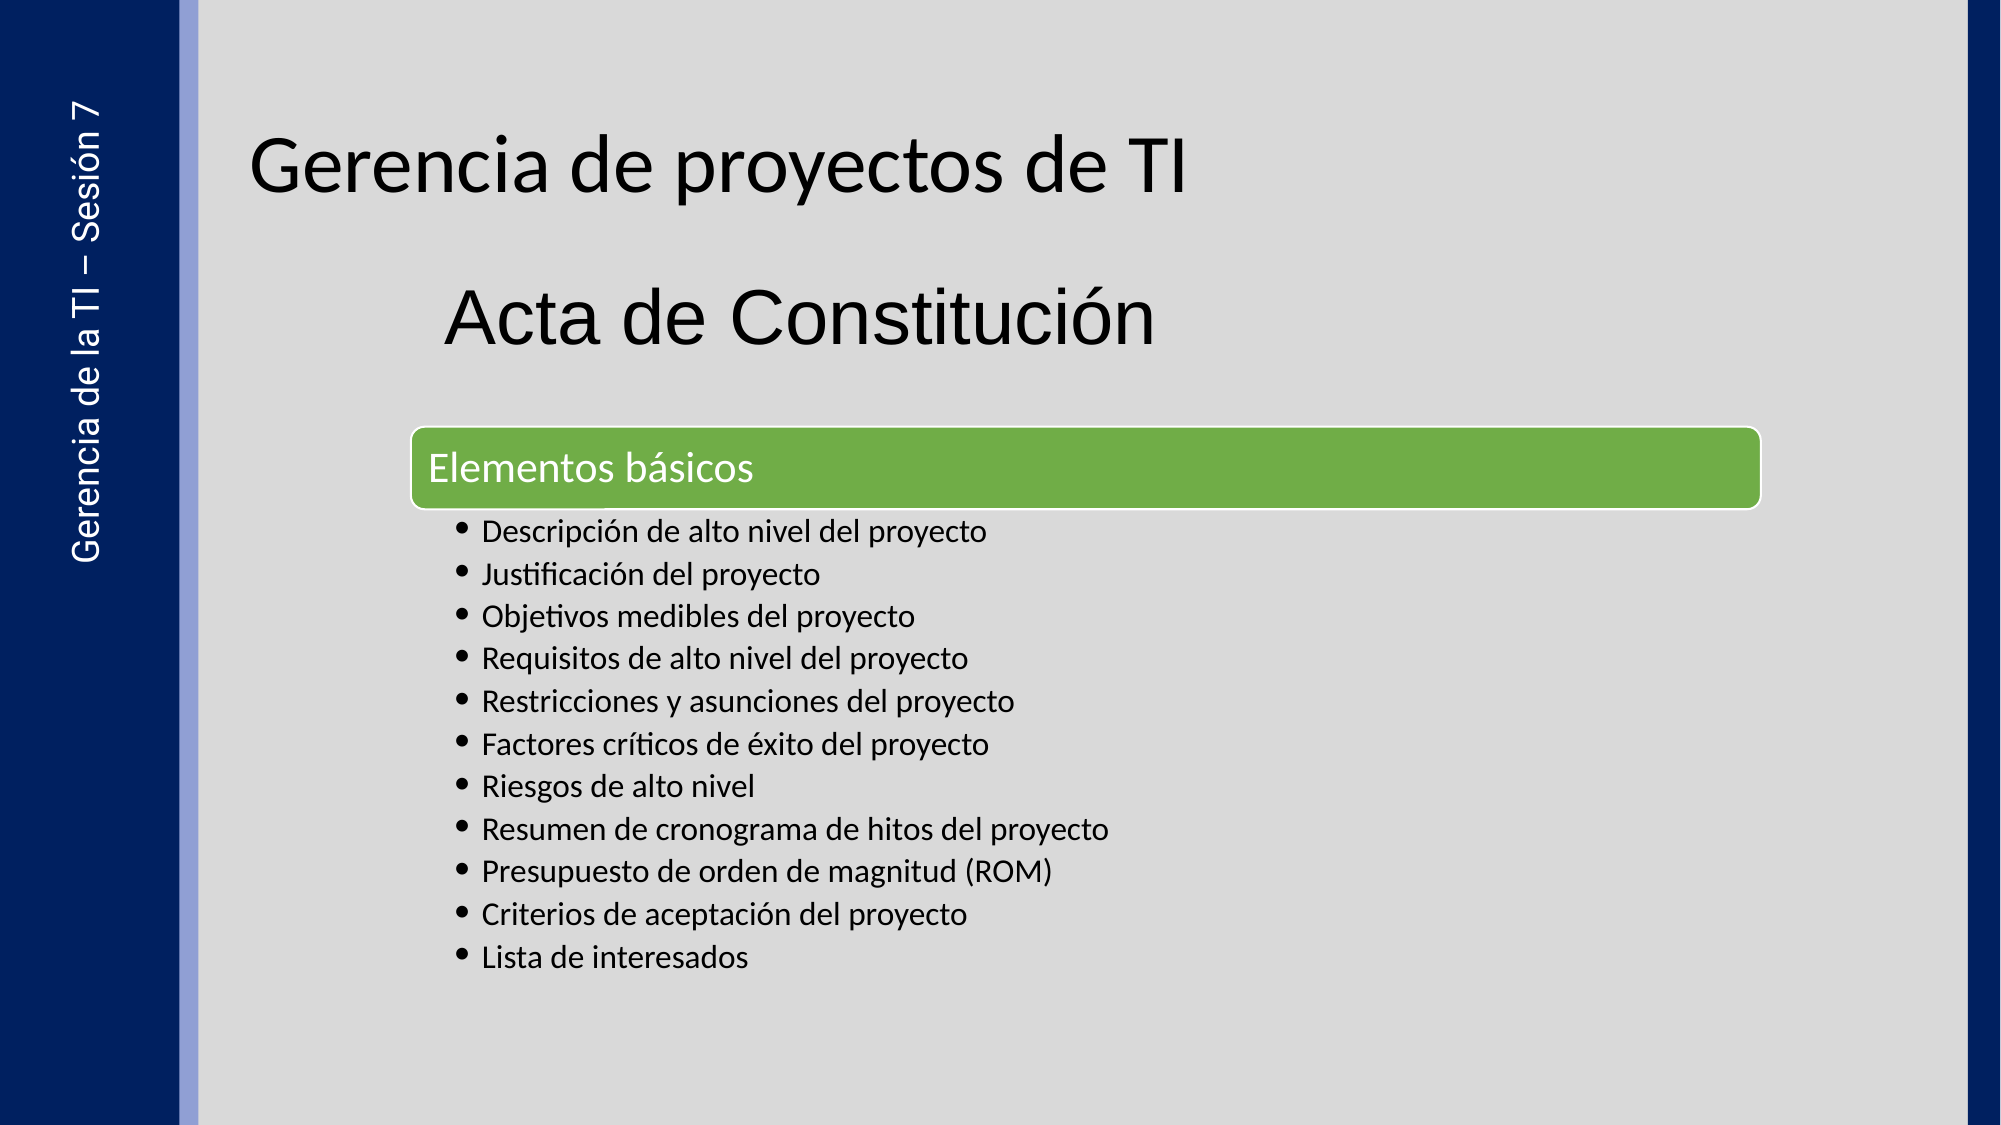

Gerencia de proyectos de TI
Acta de Constitución

Elementos básicos

Descripción de alto nivel del proyecto
Justificación del proyecto
Objetivos medibles del proyecto
Requisitos de alto nivel del proyecto
Restricciones y asunciones del proyecto
Factores críticos de éxito del proyecto
Riesgos de alto nivel
Resumen de cronograma de hitos del proyecto
Presupuesto de orden de magnitud (ROM)
Criterios de aceptación del proyecto
Lista de interesados
Gerencia de la TI – Sesión 7